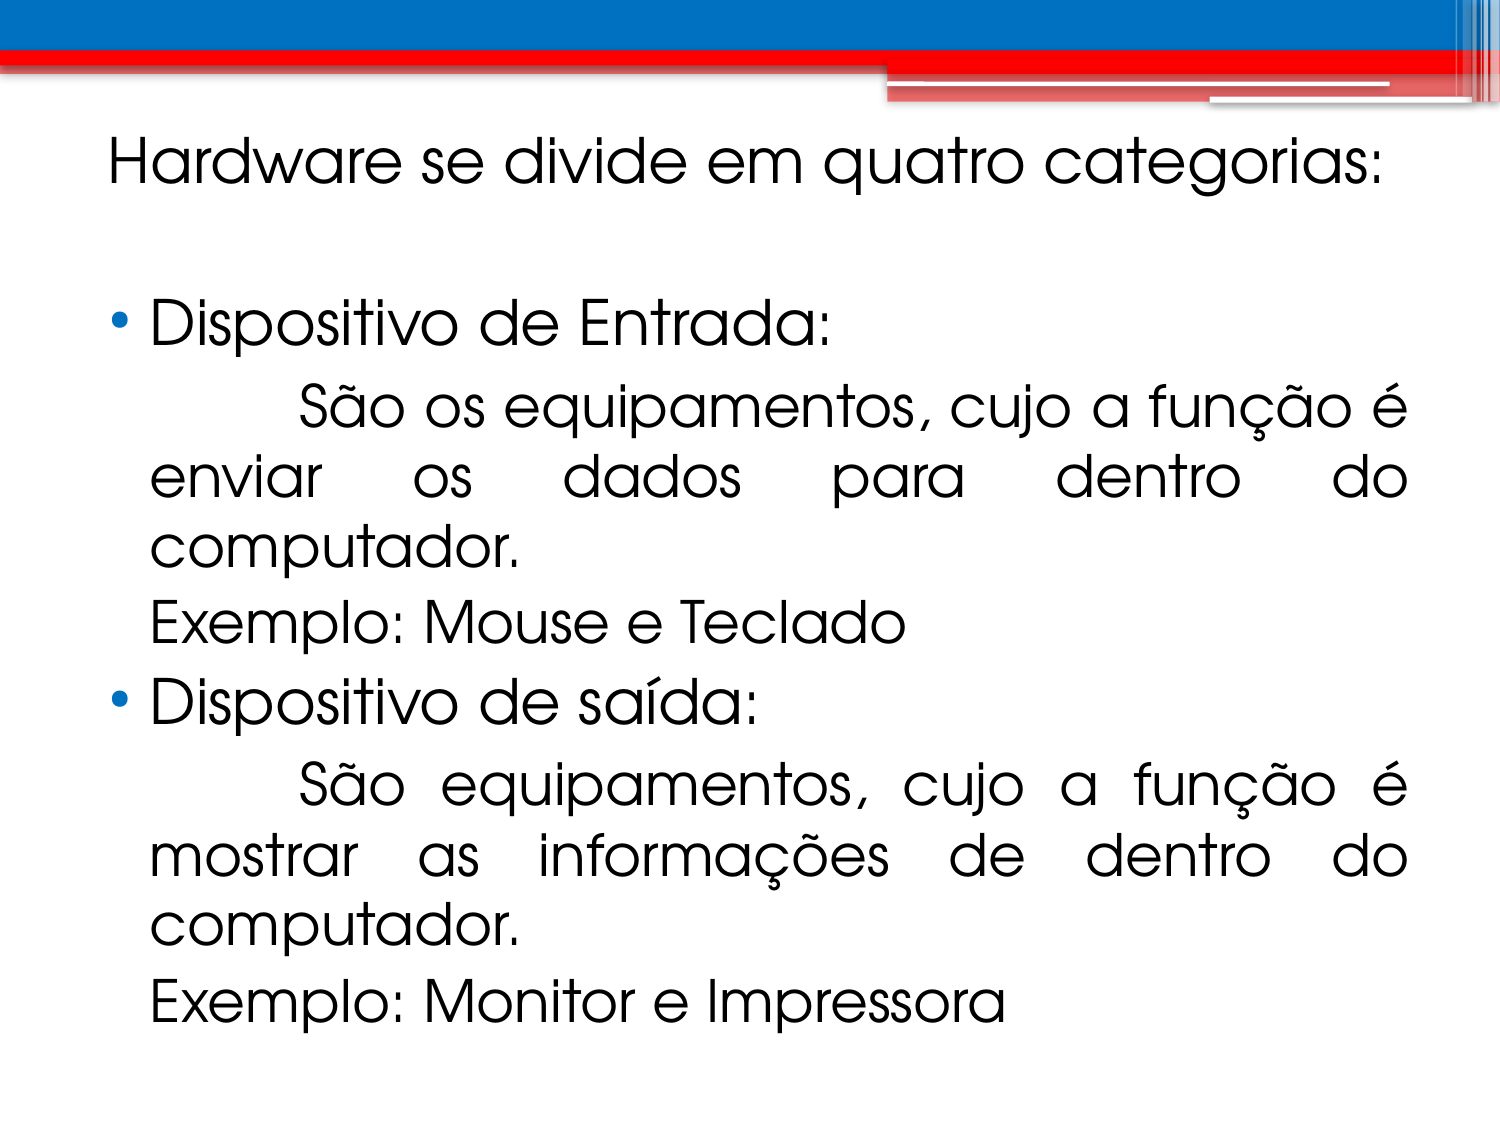

Hardware se divide em quatro categorias:

Dispositivo de Entrada:
		São os equipamentos, cujo a função é enviar os dados para dentro do computador.
	Exemplo: Mouse e Teclado
Dispositivo de saída:
		São equipamentos, cujo a função é mostrar as informações de dentro do computador.
	Exemplo: Monitor e Impressora